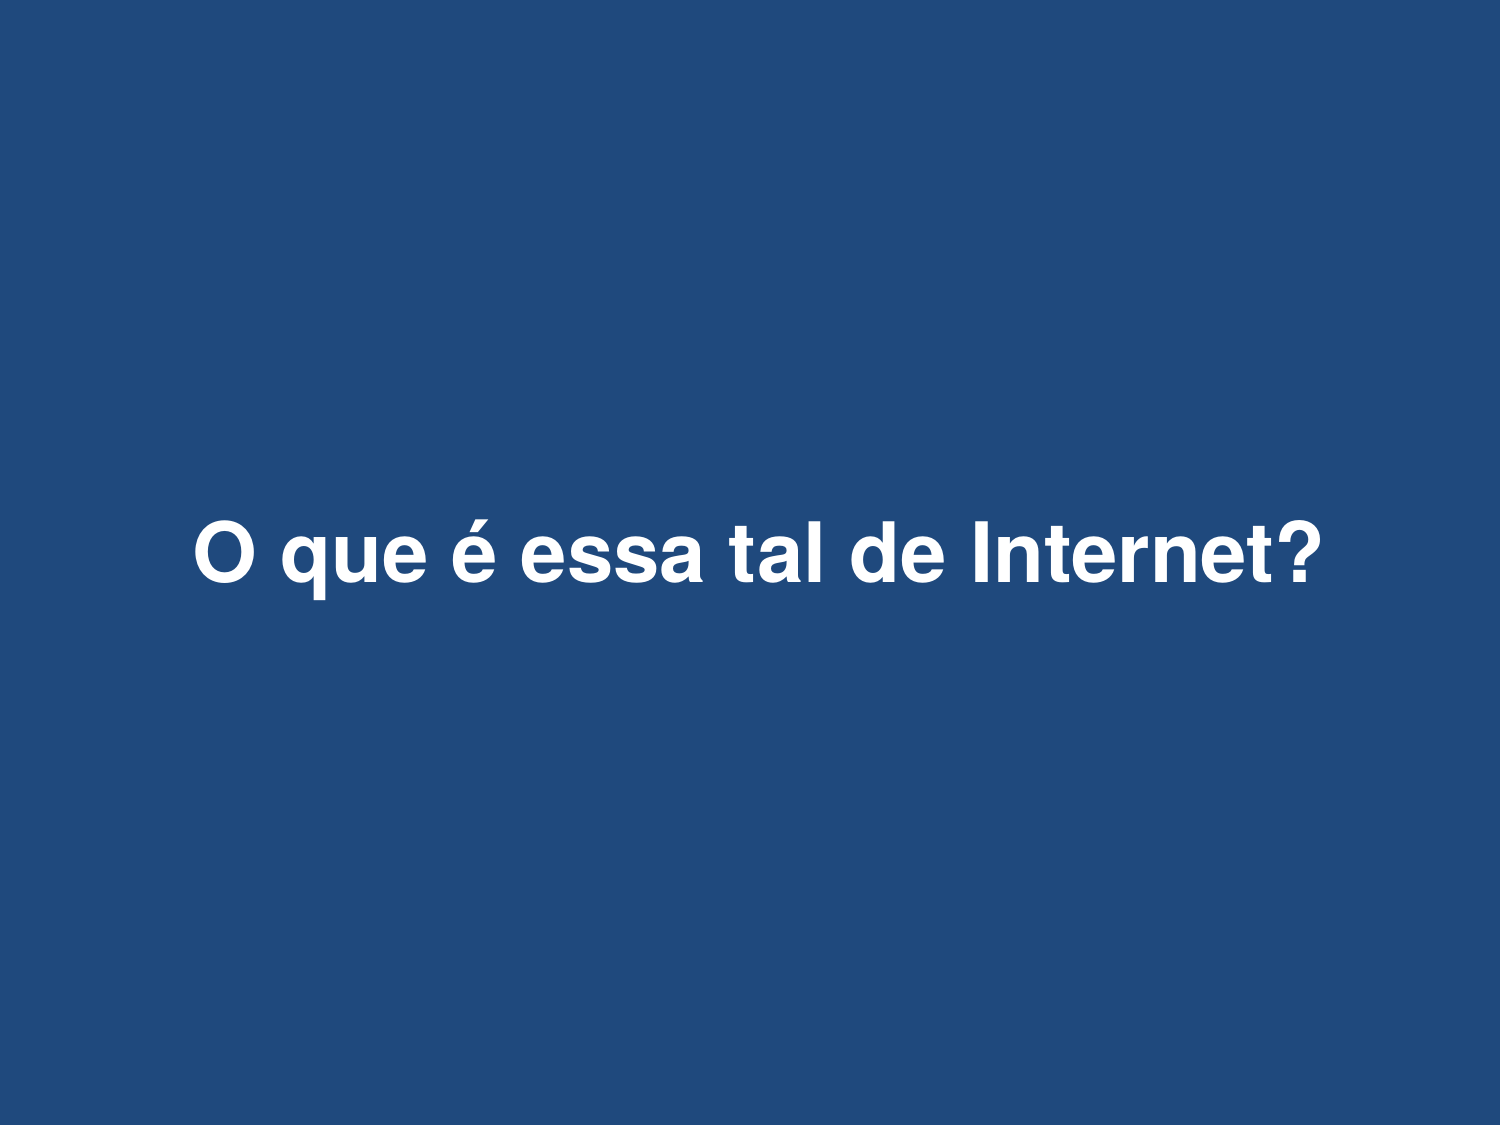

O que é essa tal de Internet?